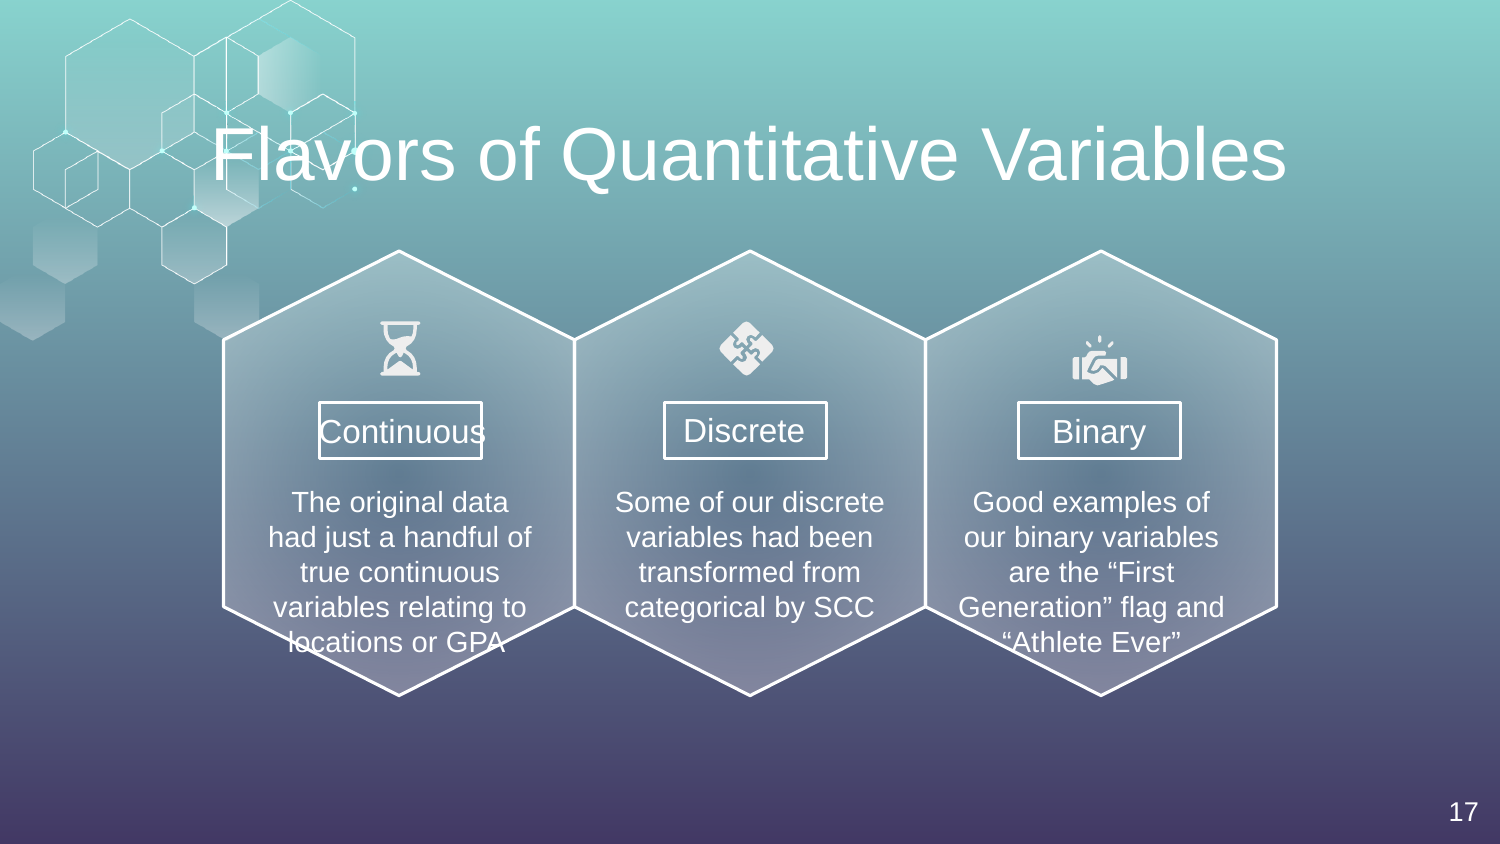

# Flavors of Quantitative Variables

Continuous
Binary

Discrete

Some of our discrete variables had been transformed from categorical by SCC
Good examples of our binary variables are the “First Generation” flag and “Athlete Ever”
The original data had just a handful of true continuous variables relating to locations or GPA
17